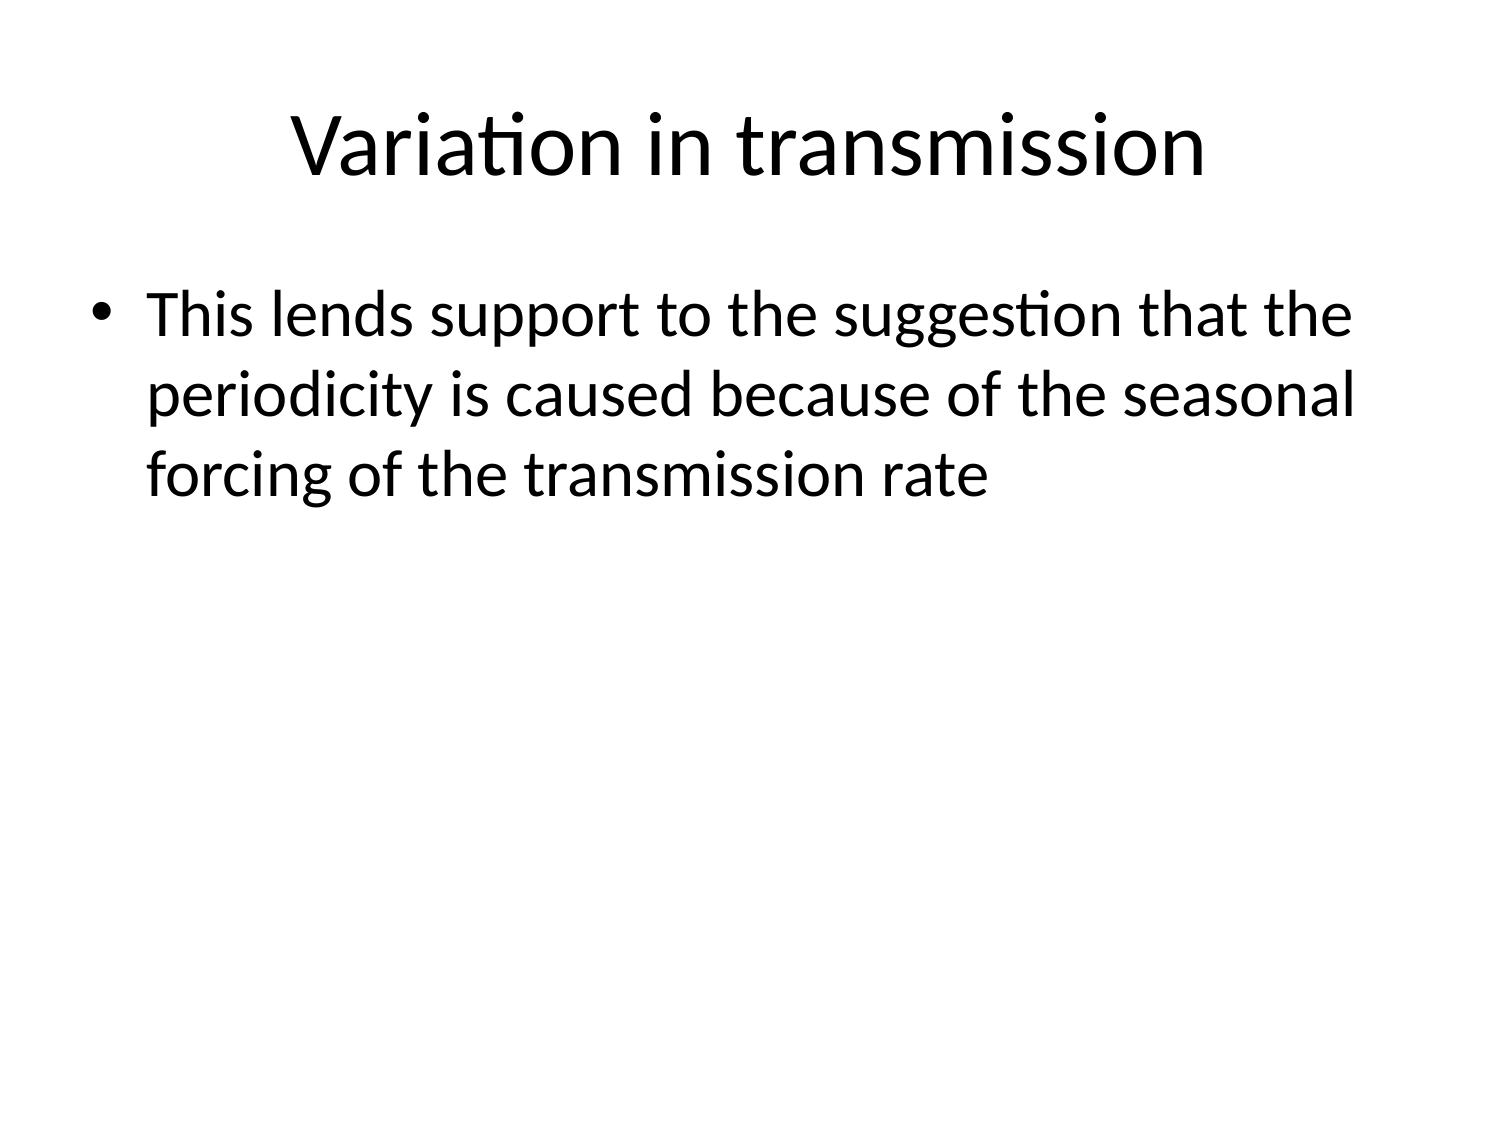

# Variation in transmission
This lends support to the suggestion that the periodicity is caused because of the seasonal forcing of the transmission rate